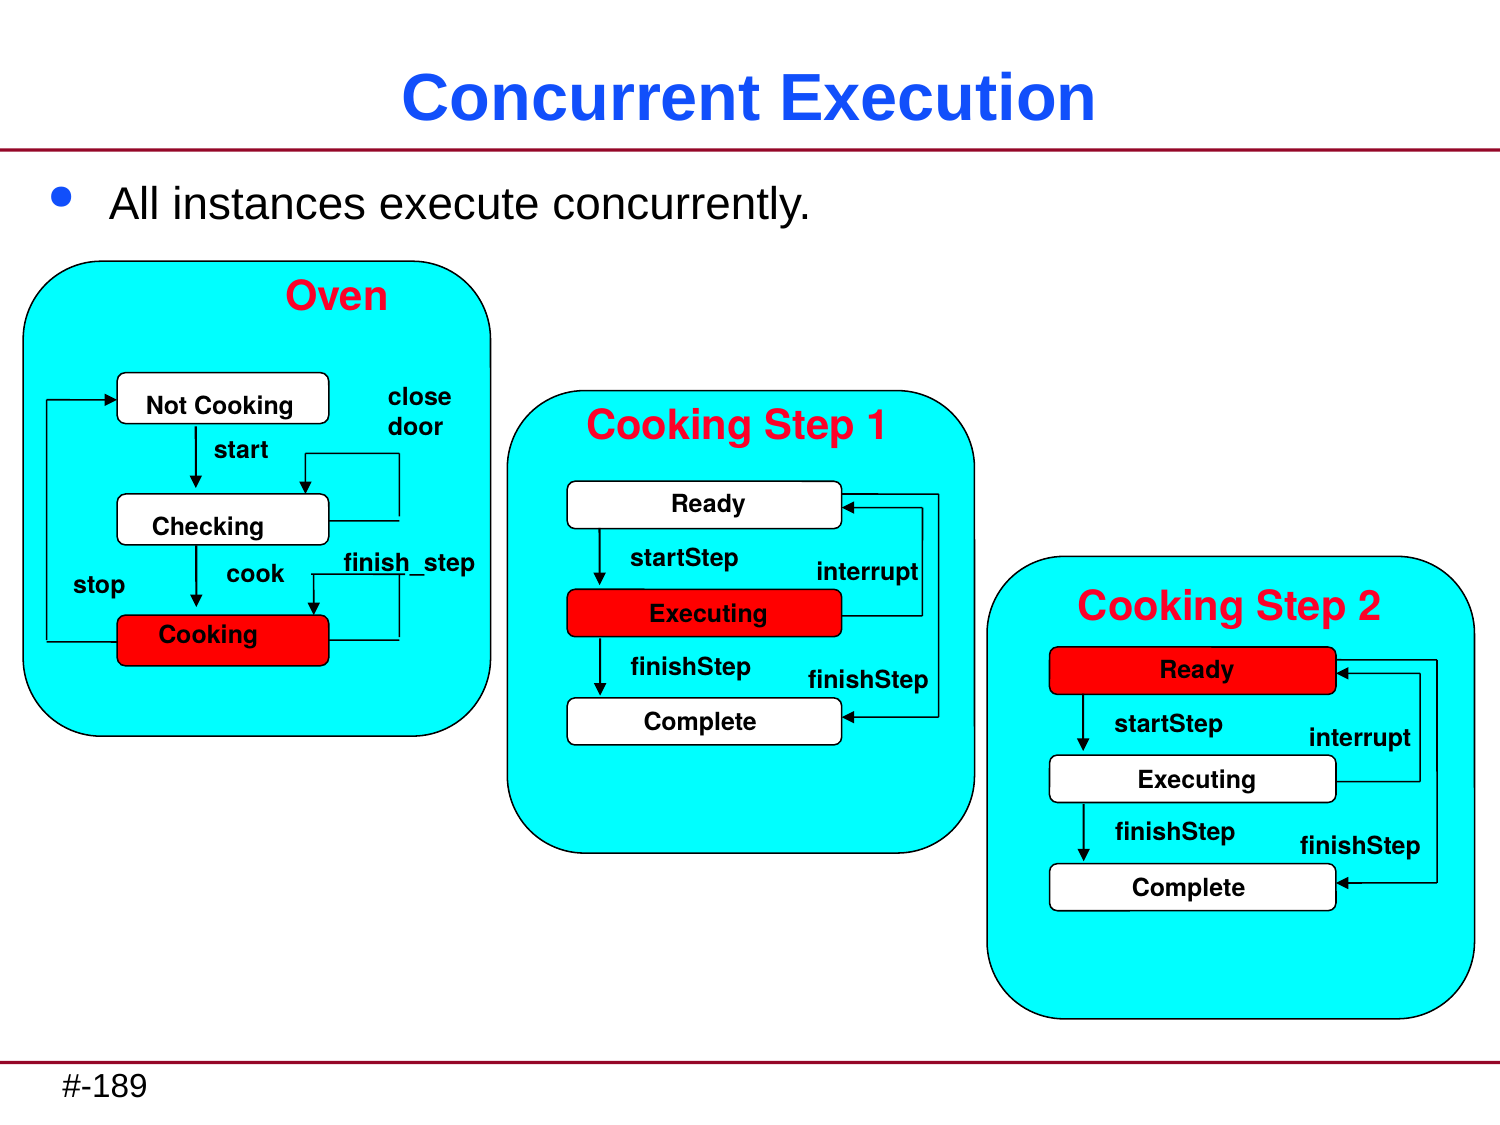

# Concurrent Execution
All instances execute concurrently.

Oven

close door
Not Cooking

start

Checking

finish_step

cook
stop

Cooking

Ready

startStep
interrupt

Executing

finishStep
finishStep

Complete

Cooking Step 1

Ready

startStep
interrupt

Executing

finishStep
finishStep

Complete

Cooking Step 2